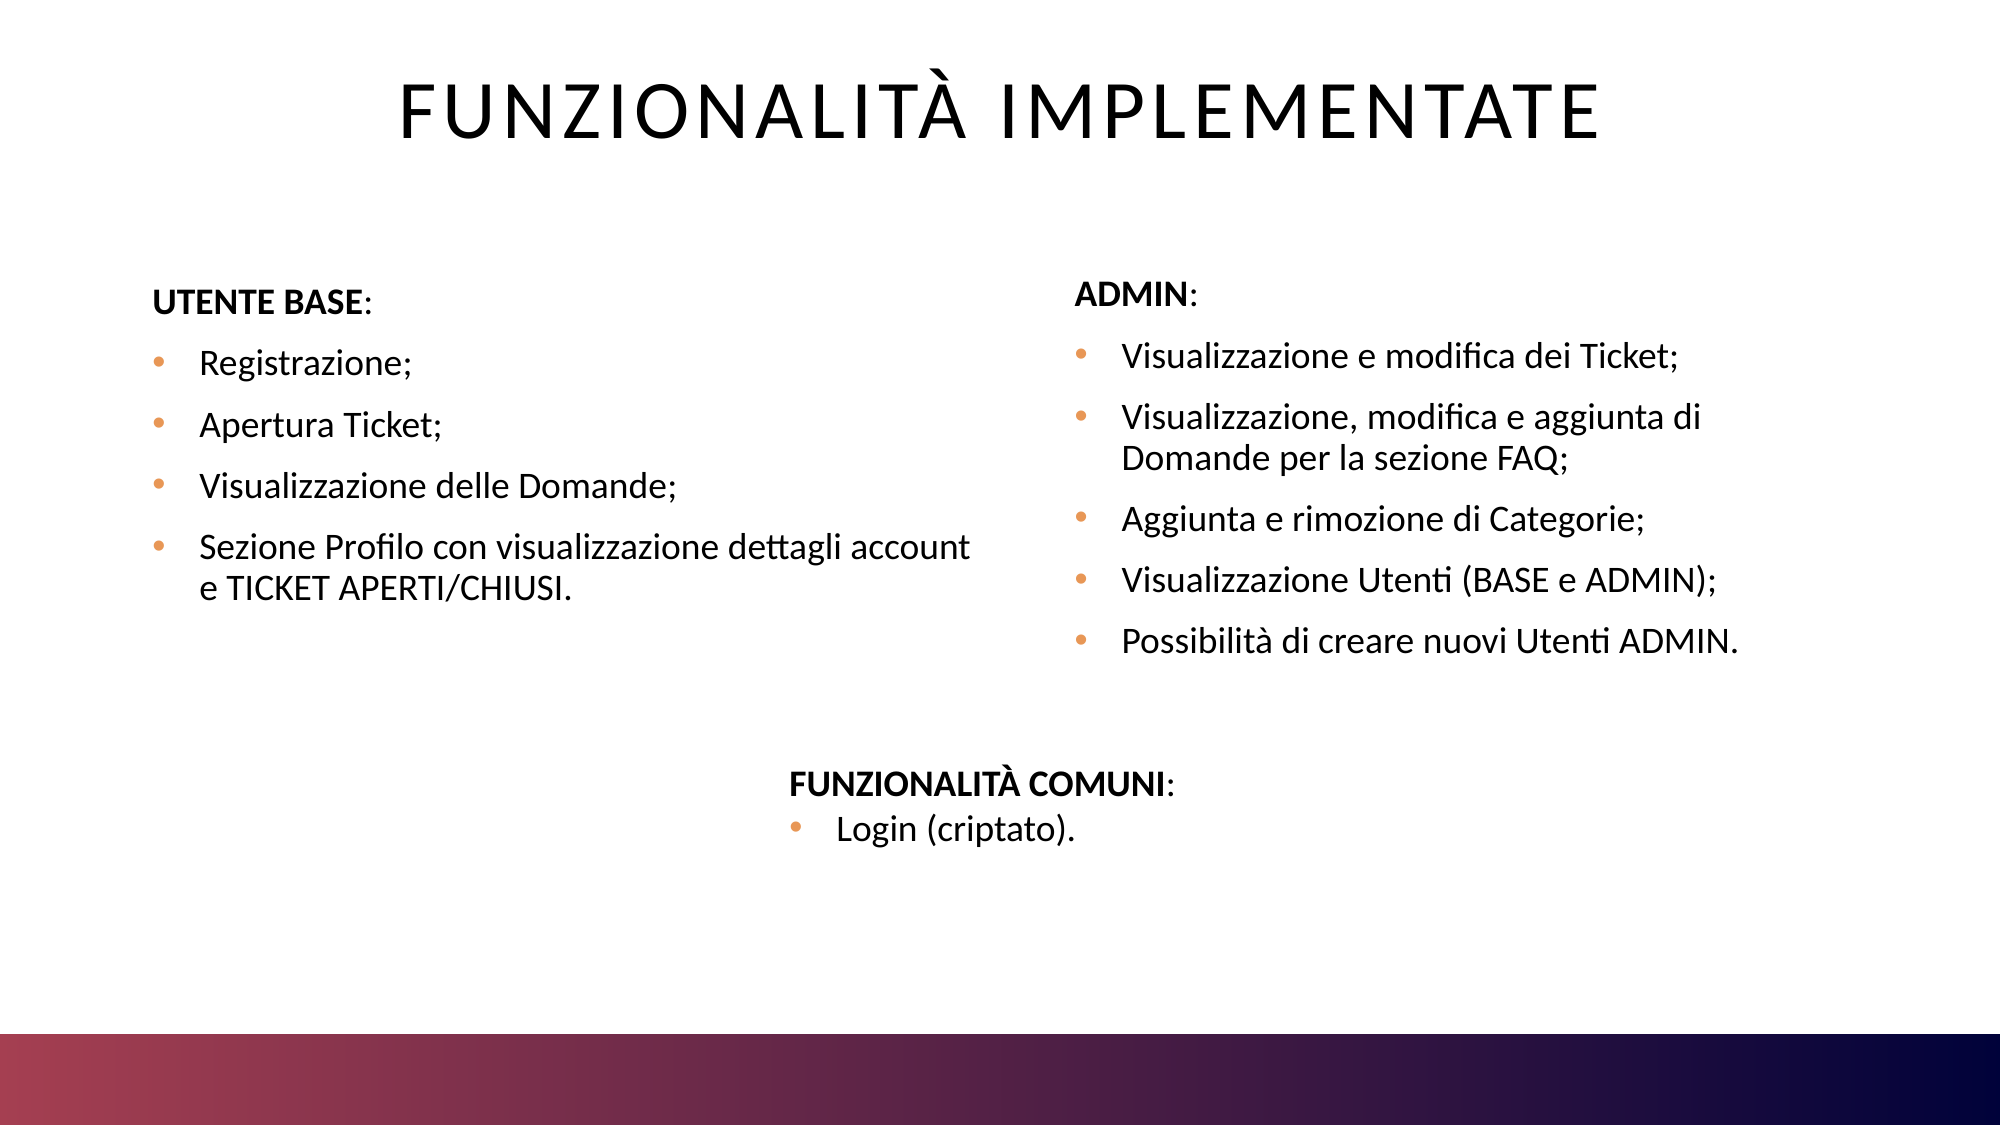

# FUNZIONALITÀ IMPLEMENTATE
ADMIN:
Visualizzazione e modifica dei Ticket;
Visualizzazione, modifica e aggiunta di Domande per la sezione FAQ;
Aggiunta e rimozione di Categorie;
Visualizzazione Utenti (BASE e ADMIN);
Possibilità di creare nuovi Utenti ADMIN.

UTENTE BASE:
Registrazione;
Apertura Ticket;
Visualizzazione delle Domande;
Sezione Profilo con visualizzazione dettagli account e TICKET APERTI/CHIUSI.

FUNZIONALITÀ COMUNI:
Login (criptato).